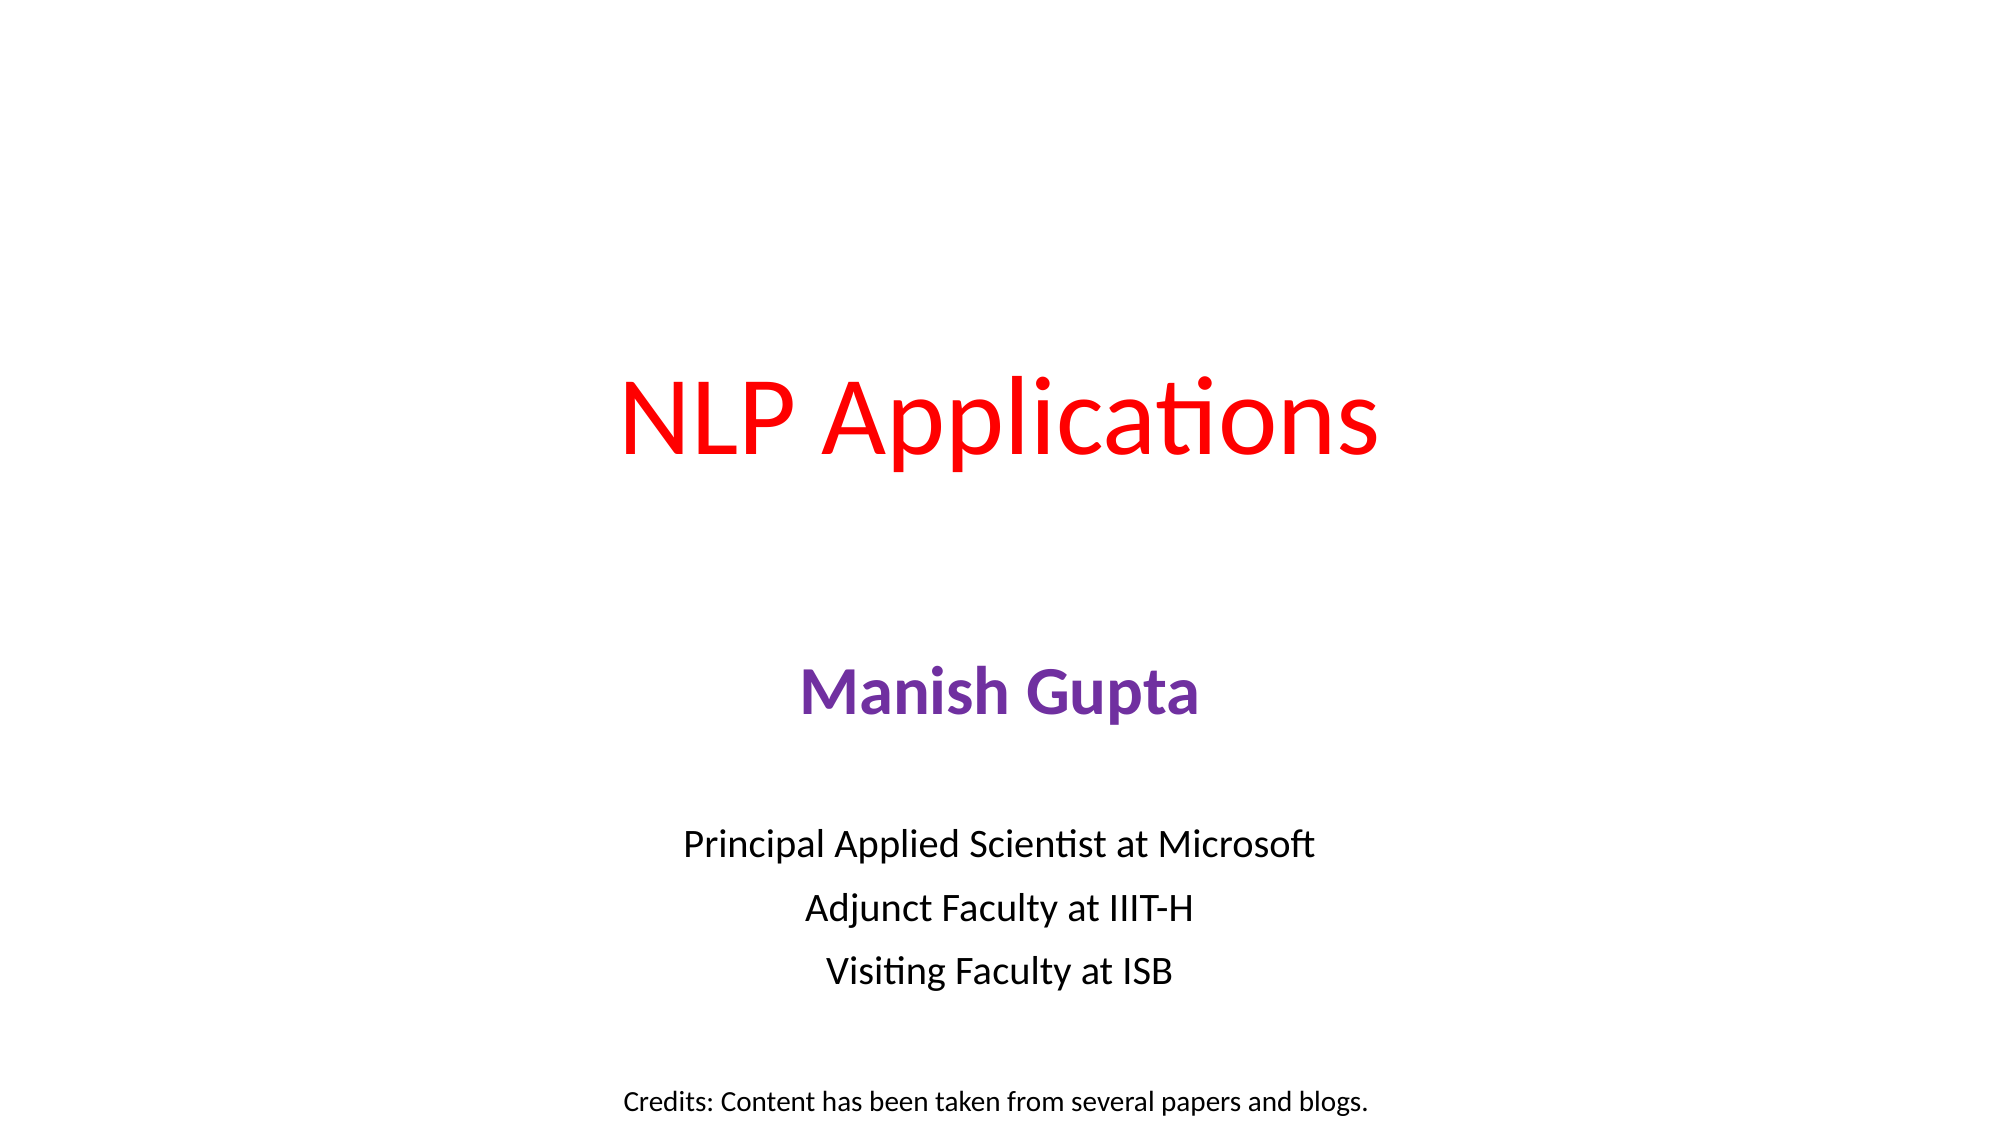

# NLP Applications
Manish Gupta

Principal Applied Scientist at Microsoft
Adjunct Faculty at IIIT-H
Visiting Faculty at ISB
Credits: Content has been taken from several papers and blogs.